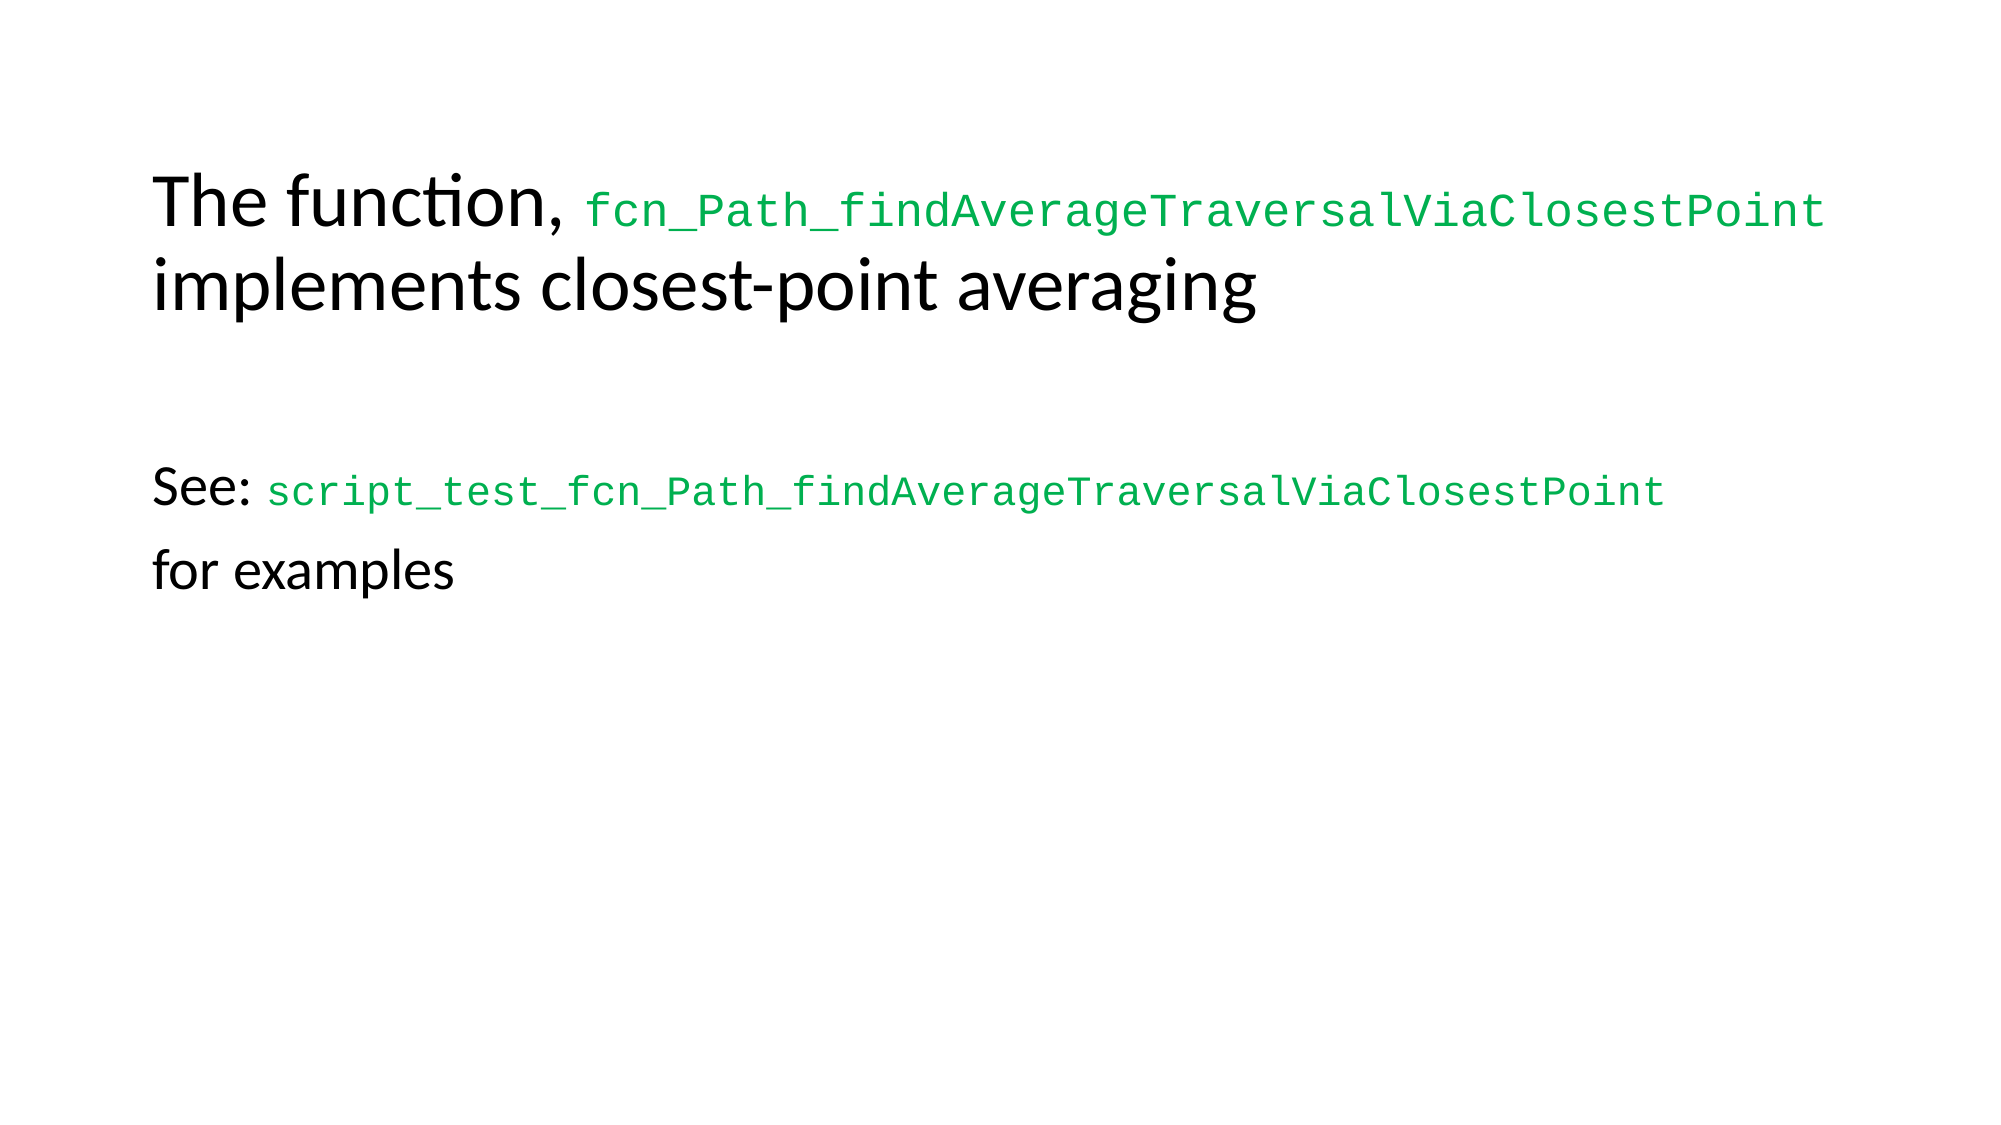

# The function, fcn_Path_findAverageTraversalViaClosestPoint implements closest-point averaging
See: script_test_fcn_Path_findAverageTraversalViaClosestPoint
for examples